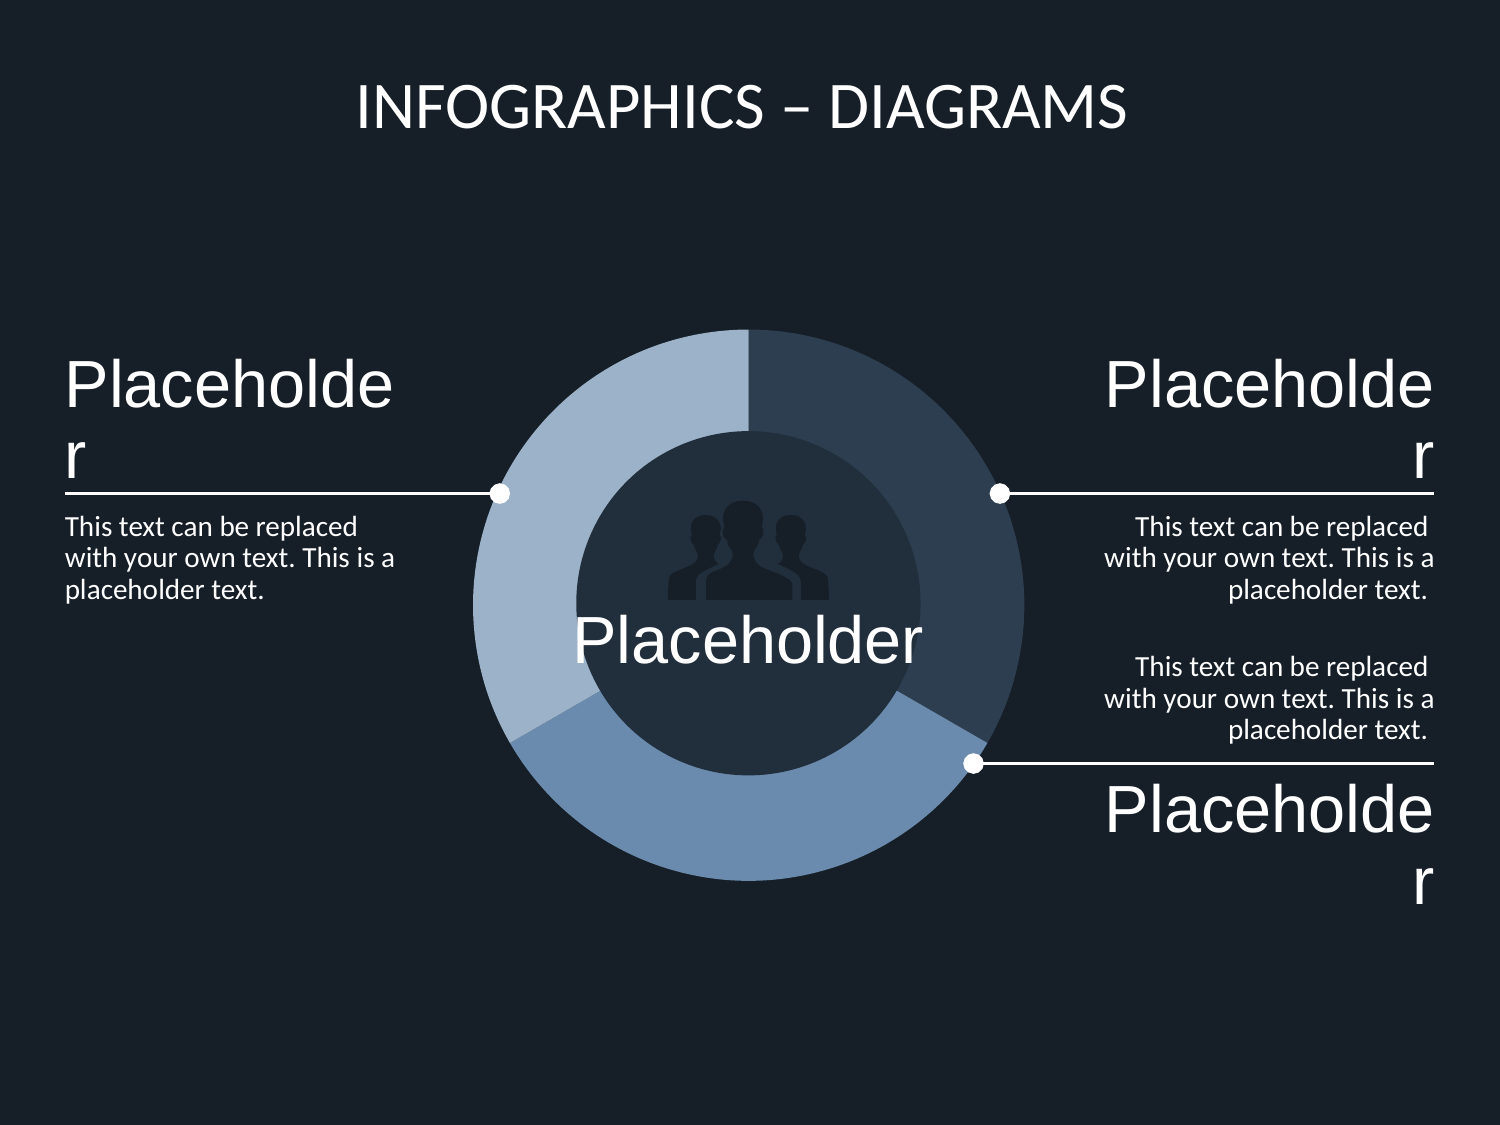

# Infographics – Diagrams
DATADRIVEN

### Chart

| Category | EDIT |
|---|---|
| Description 1 | 1.0 |
| Description 2 | 1.0 |
| Description 3 | 1.0 |
Placeholder
This text can be replaced
with your own text. This is a placeholder text.
Placeholder
This text can be replaced
with your own text. This is a placeholder text.
Placeholder

This text can be replaced
with your own text. This is a placeholder text.
Placeholder